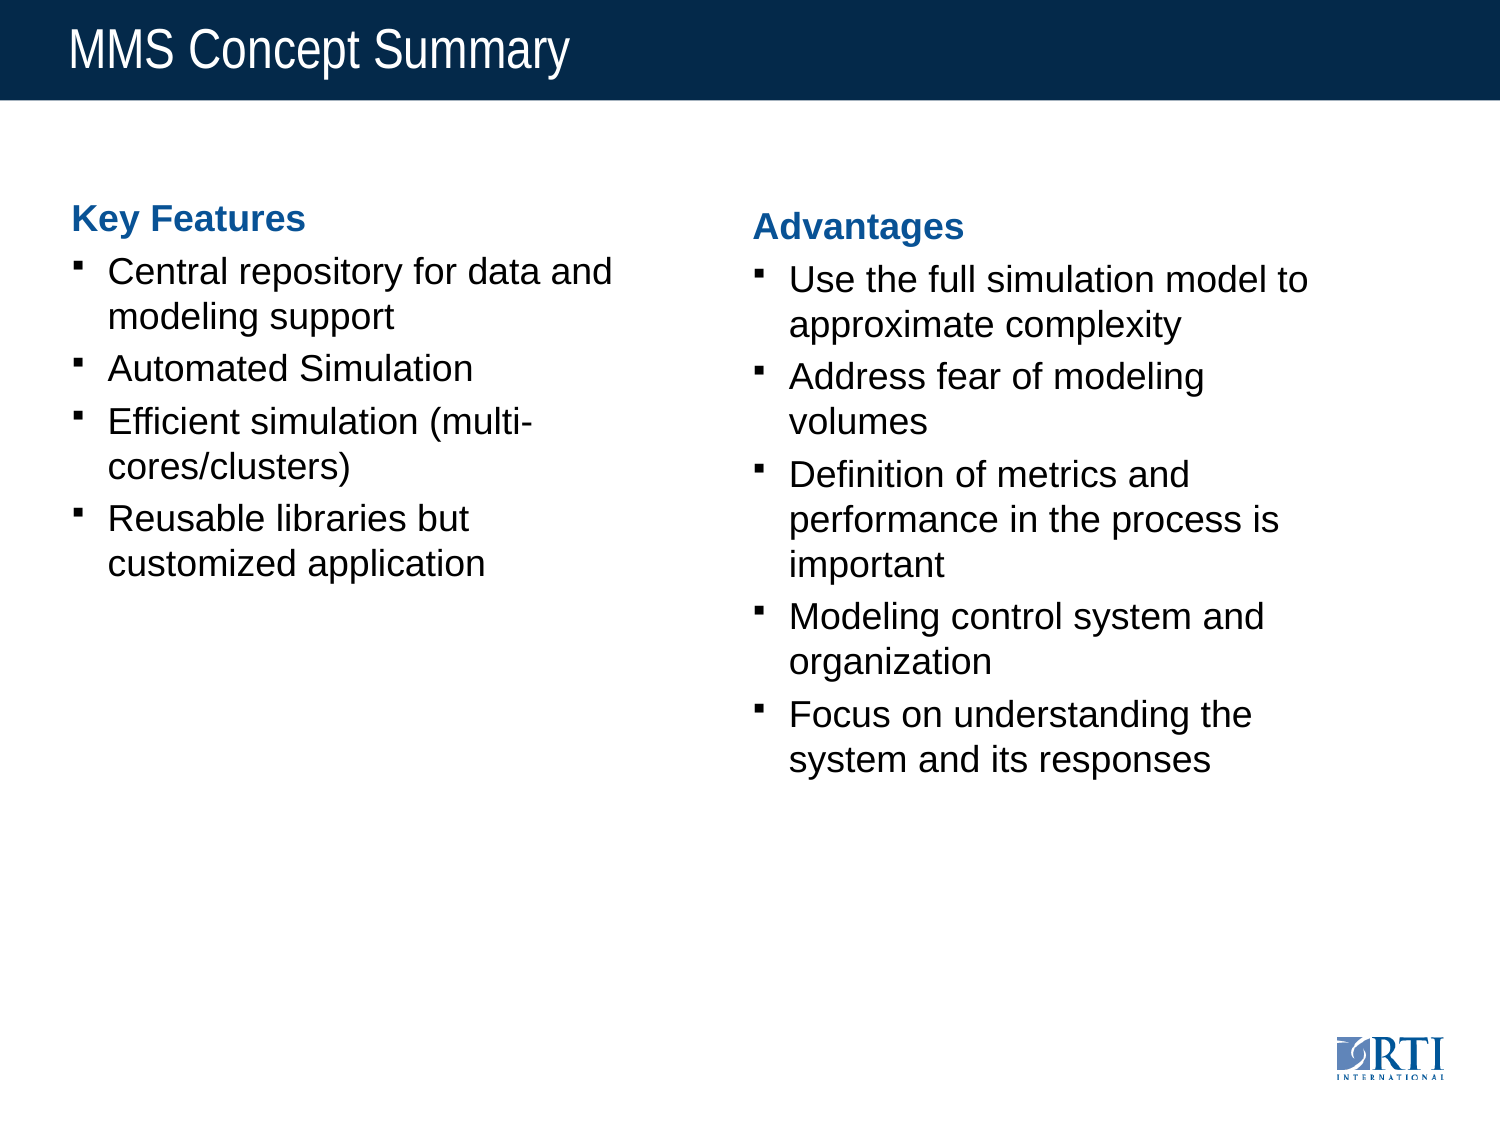

# MMS Concept Summary
Key Features
Central repository for data and modeling support
Automated Simulation
Efficient simulation (multi-cores/clusters)
Reusable libraries but customized application

Advantages
Use the full simulation model to approximate complexity
Address fear of modeling volumes
Definition of metrics and performance in the process is important
Modeling control system and organization
Focus on understanding the system and its responses